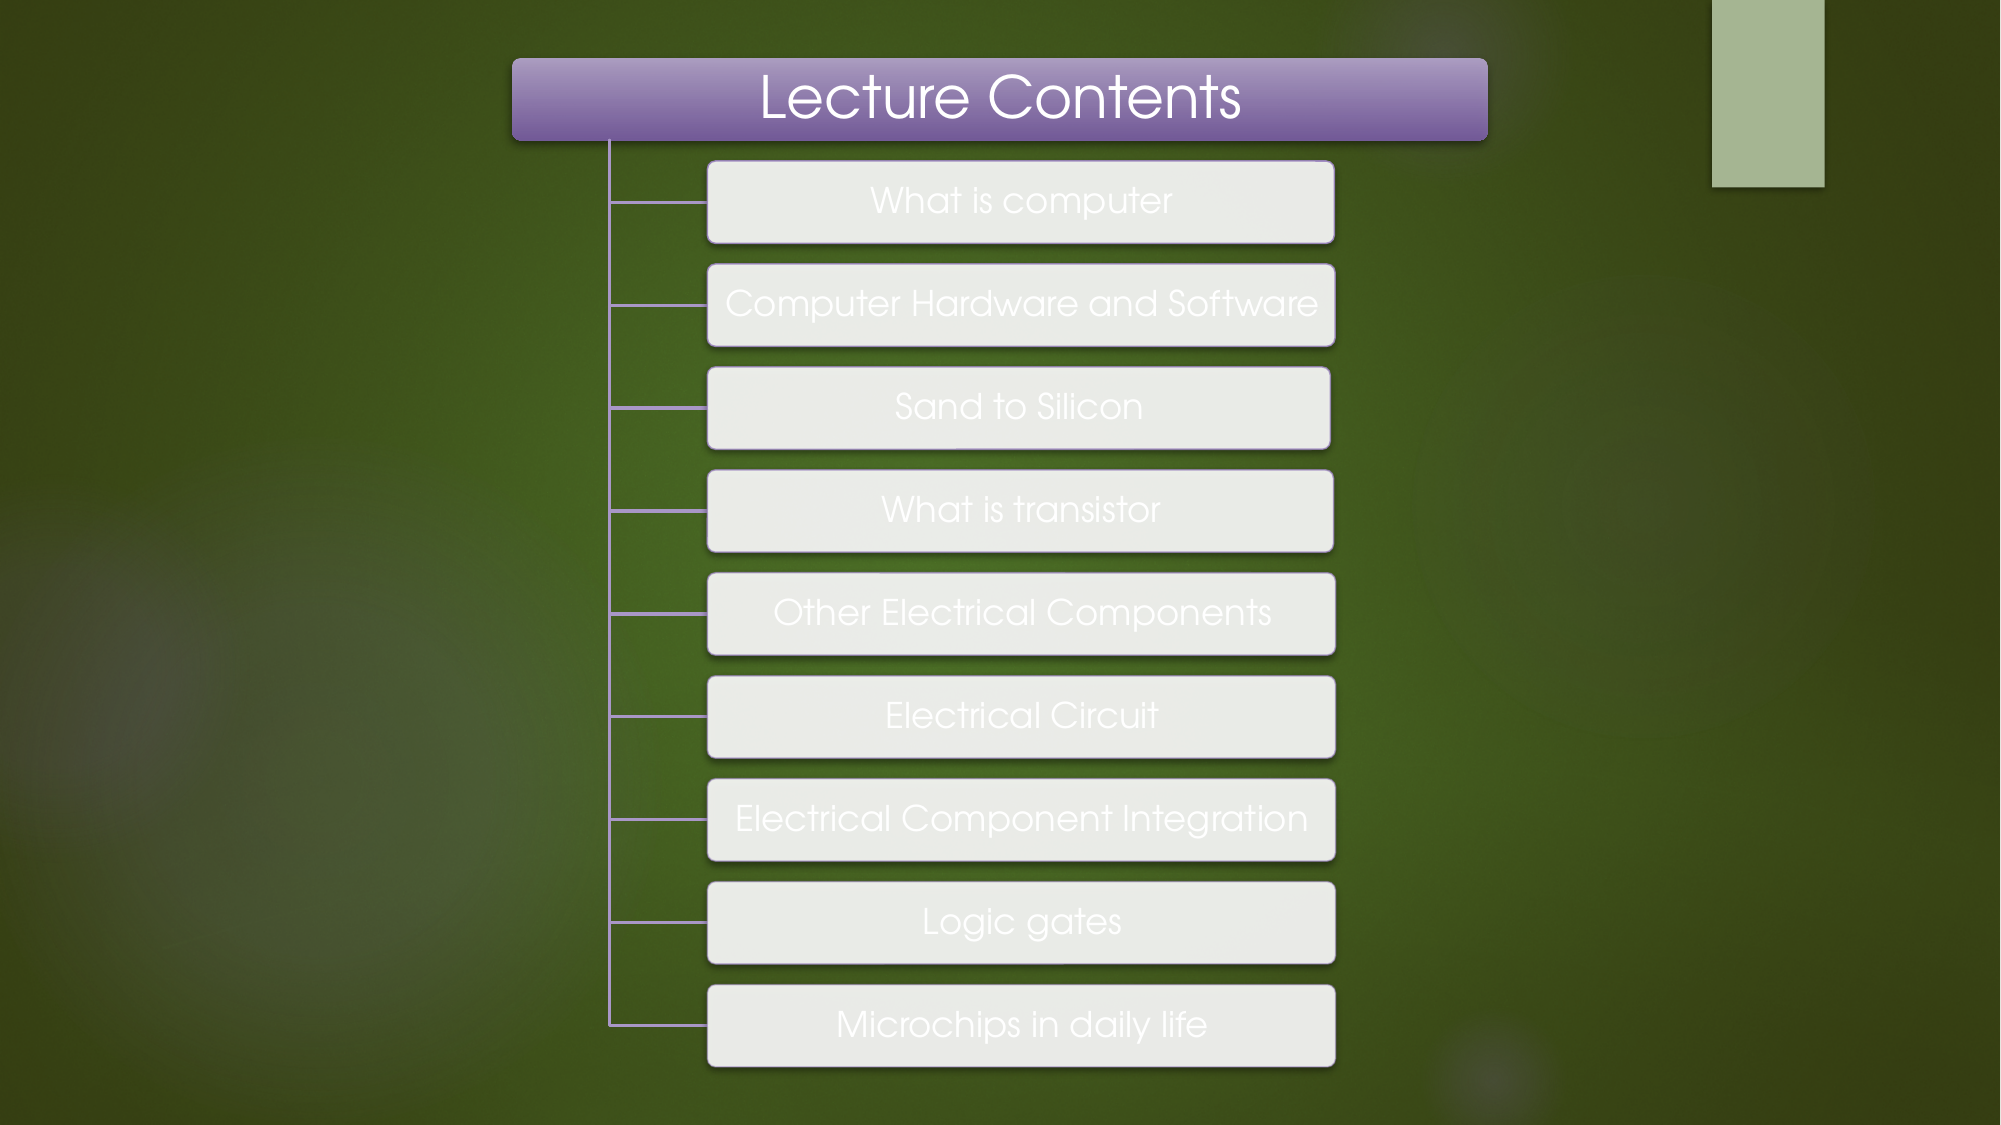

Lecture Contents
What is computer
Computer Hardware and Software
Sand to Silicon
What is transistor
Other Electrical Components
Electrical Circuit
Electrical Component Integration
Logic gates
Microchips in daily life